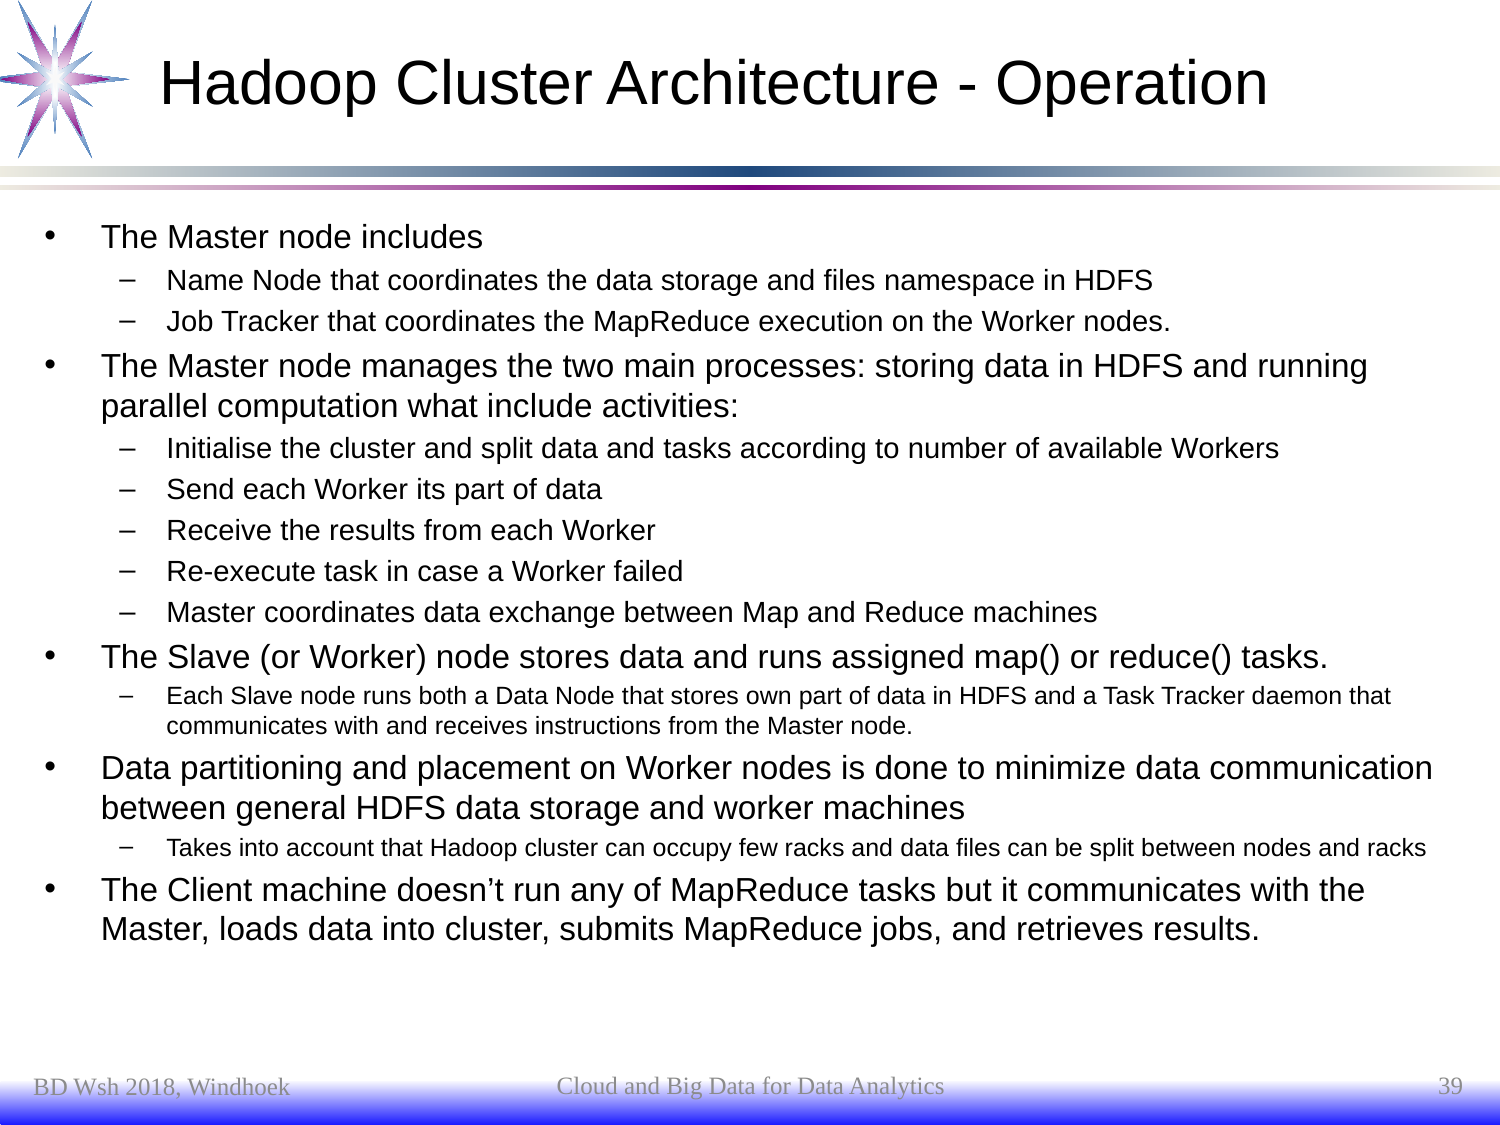

# Hadoop Cluster Architecture - Operation
The Master node includes
Name Node that coordinates the data storage and files namespace in HDFS
Job Tracker that coordinates the MapReduce execution on the Worker nodes.
The Master node manages the two main processes: storing data in HDFS and running parallel computation what include activities:
Initialise the cluster and split data and tasks according to number of available Workers
Send each Worker its part of data
Receive the results from each Worker
Re-execute task in case a Worker failed
Master coordinates data exchange between Map and Reduce machines
The Slave (or Worker) node stores data and runs assigned map() or reduce() tasks.
Each Slave node runs both a Data Node that stores own part of data in HDFS and a Task Tracker daemon that communicates with and receives instructions from the Master node.
Data partitioning and placement on Worker nodes is done to minimize data communication between general HDFS data storage and worker machines
Takes into account that Hadoop cluster can occupy few racks and data files can be split between nodes and racks
The Client machine doesn’t run any of MapReduce tasks but it communicates with the Master, loads data into cluster, submits MapReduce jobs, and retrieves results.
Cloud and Big Data for Data Analytics
39
BD Wsh 2018, Windhoek